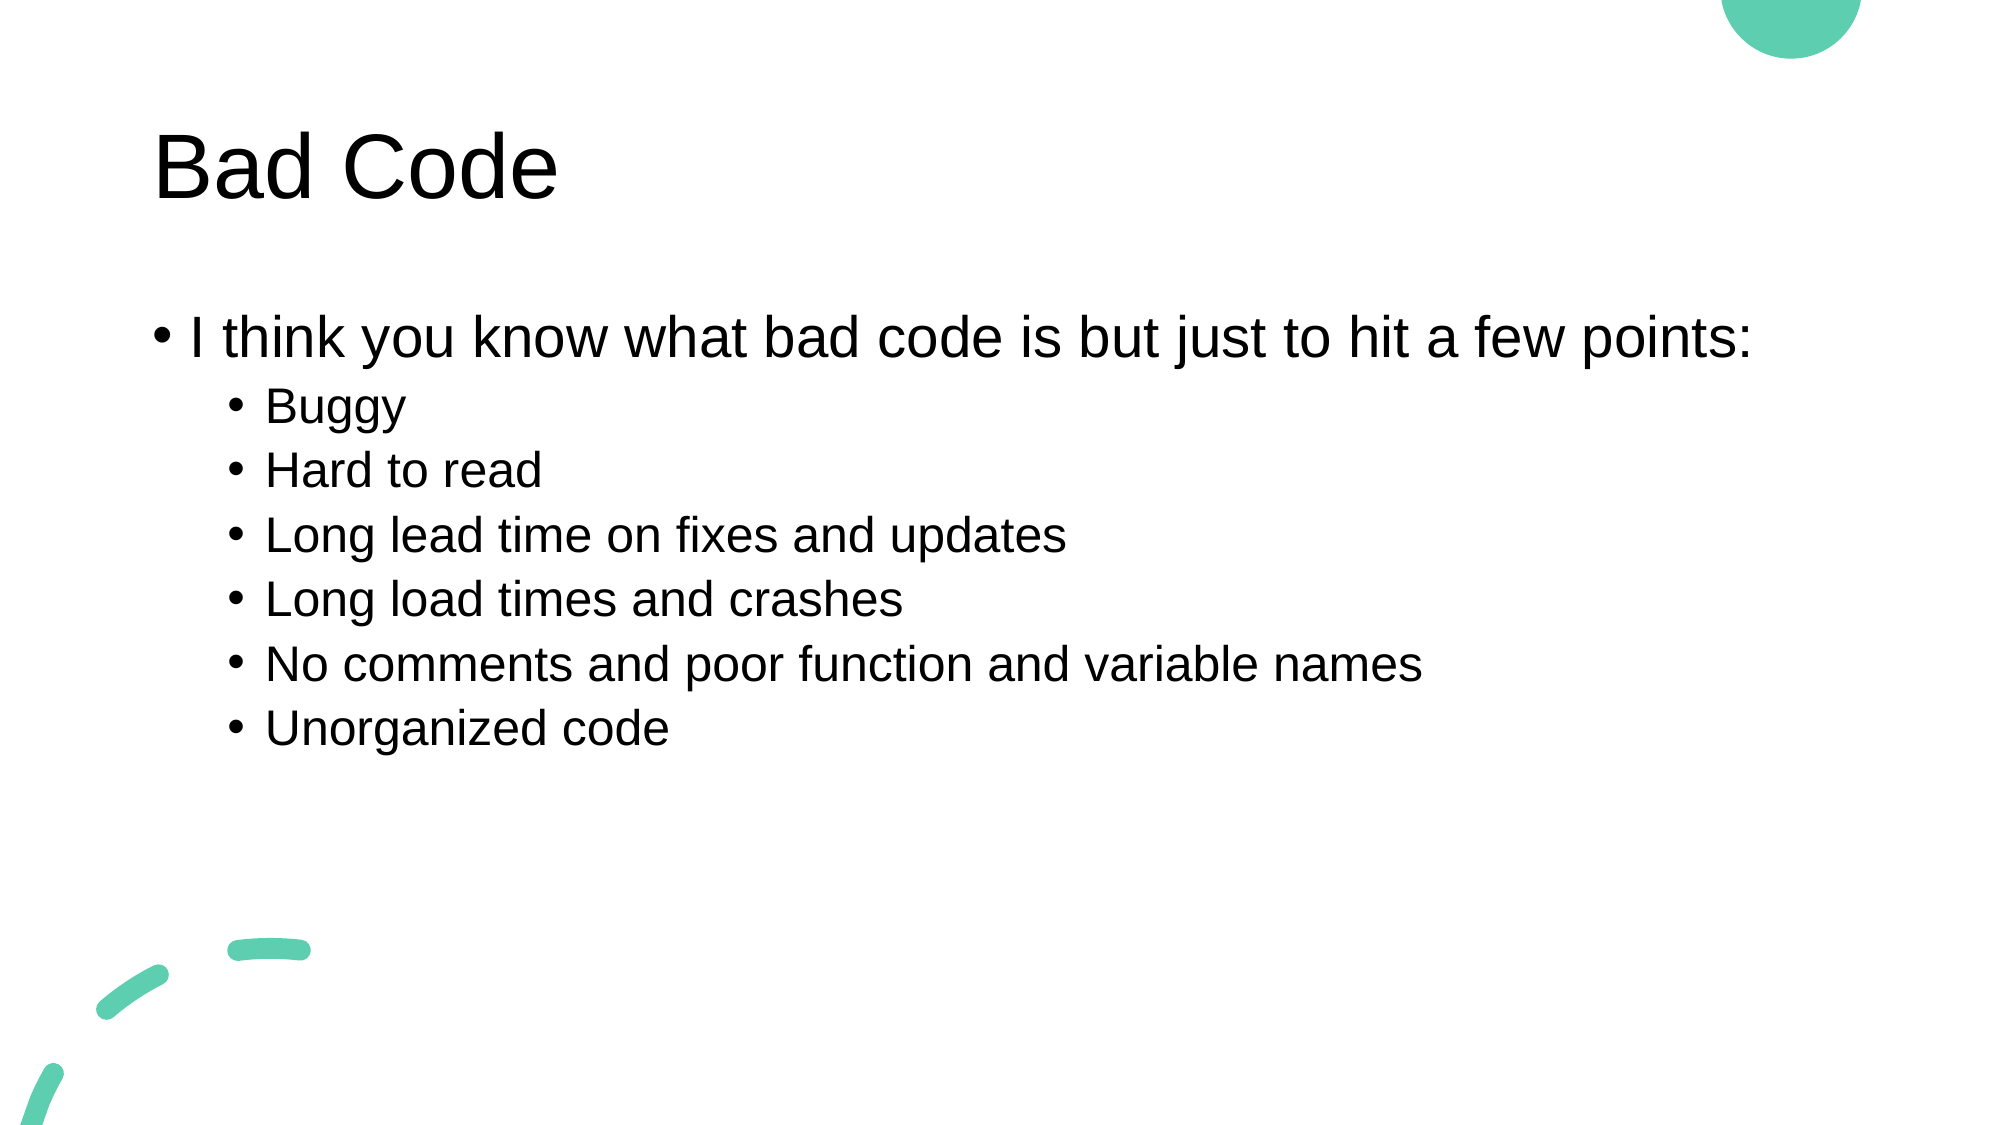

# Bad Code
I think you know what bad code is but just to hit a few points:
Buggy
Hard to read
Long lead time on fixes and updates
Long load times and crashes
No comments and poor function and variable names
Unorganized code